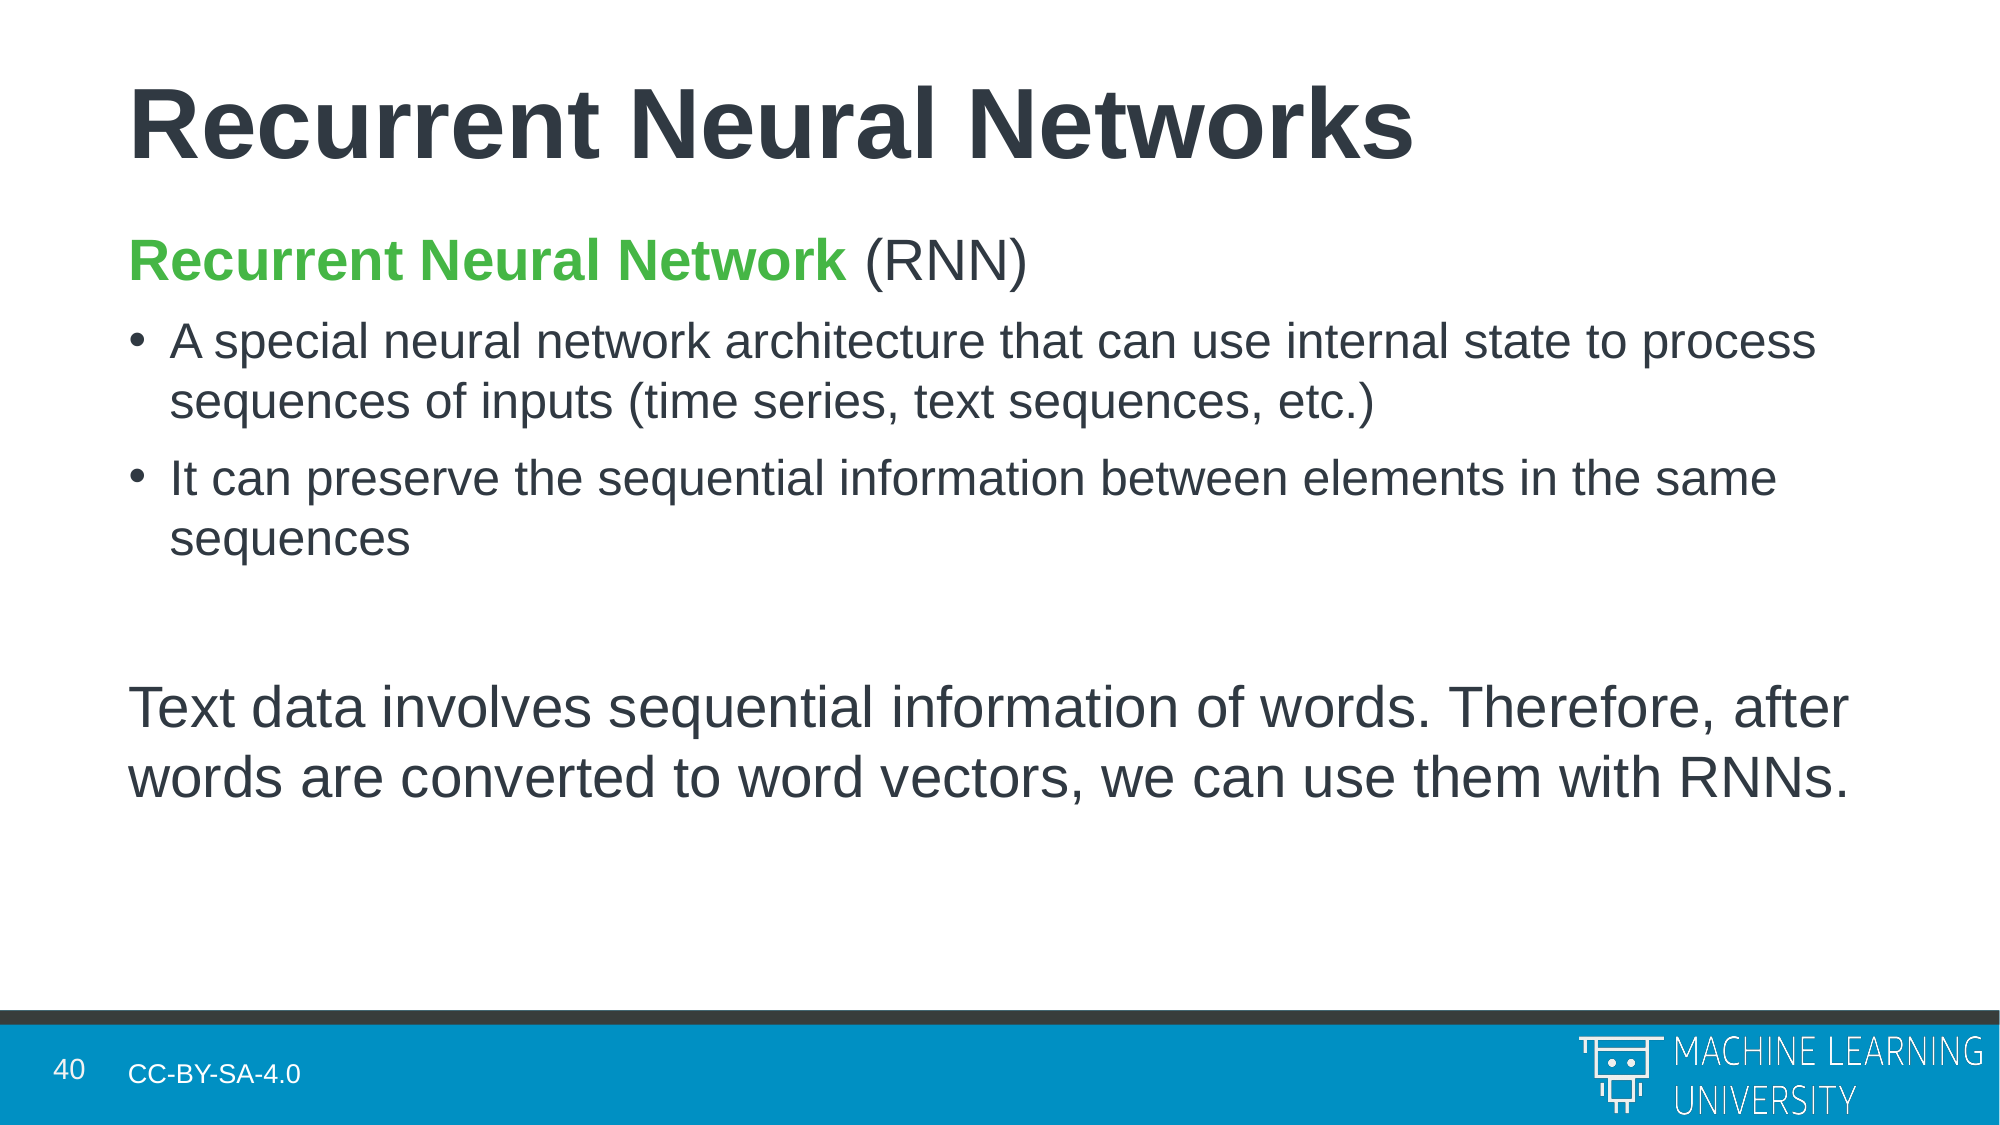

# Recurrent Neural Networks
Recurrent Neural Network (RNN)
A special neural network architecture that can use internal state to process sequences of inputs (time series, text sequences, etc.)
It can preserve the sequential information between elements in the same sequences

Text data involves sequential information of words. Therefore, after words are converted to word vectors, we can use them with RNNs.